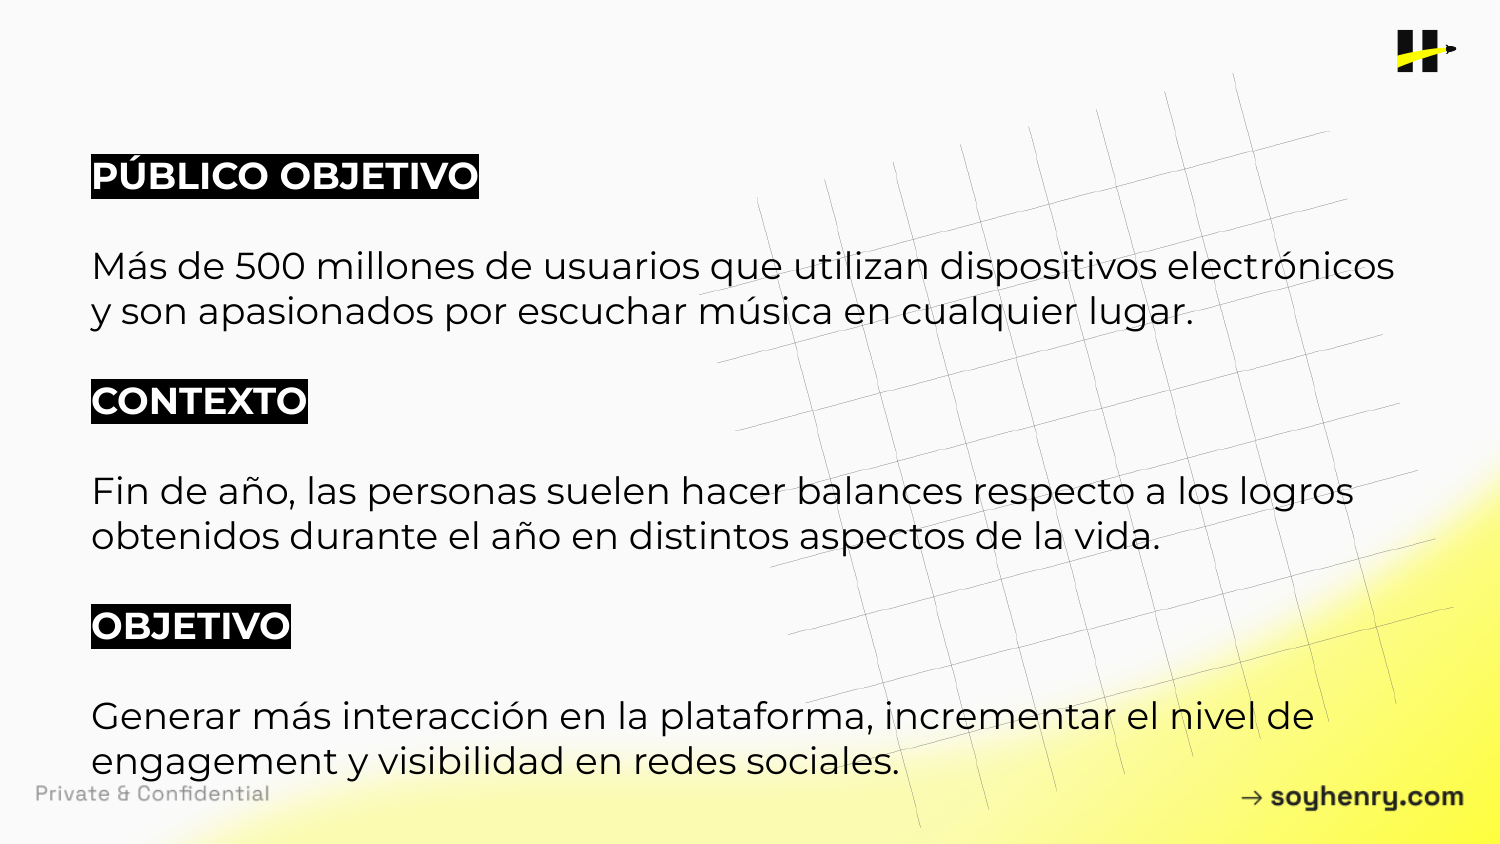

PÚBLICO OBJETIVO
Más de 500 millones de usuarios que utilizan dispositivos electrónicos y son apasionados por escuchar música en cualquier lugar.
CONTEXTO

Fin de año, las personas suelen hacer balances respecto a los logros obtenidos durante el año en distintos aspectos de la vida.
OBJETIVO
Generar más interacción en la plataforma, incrementar el nivel de engagement y visibilidad en redes sociales.